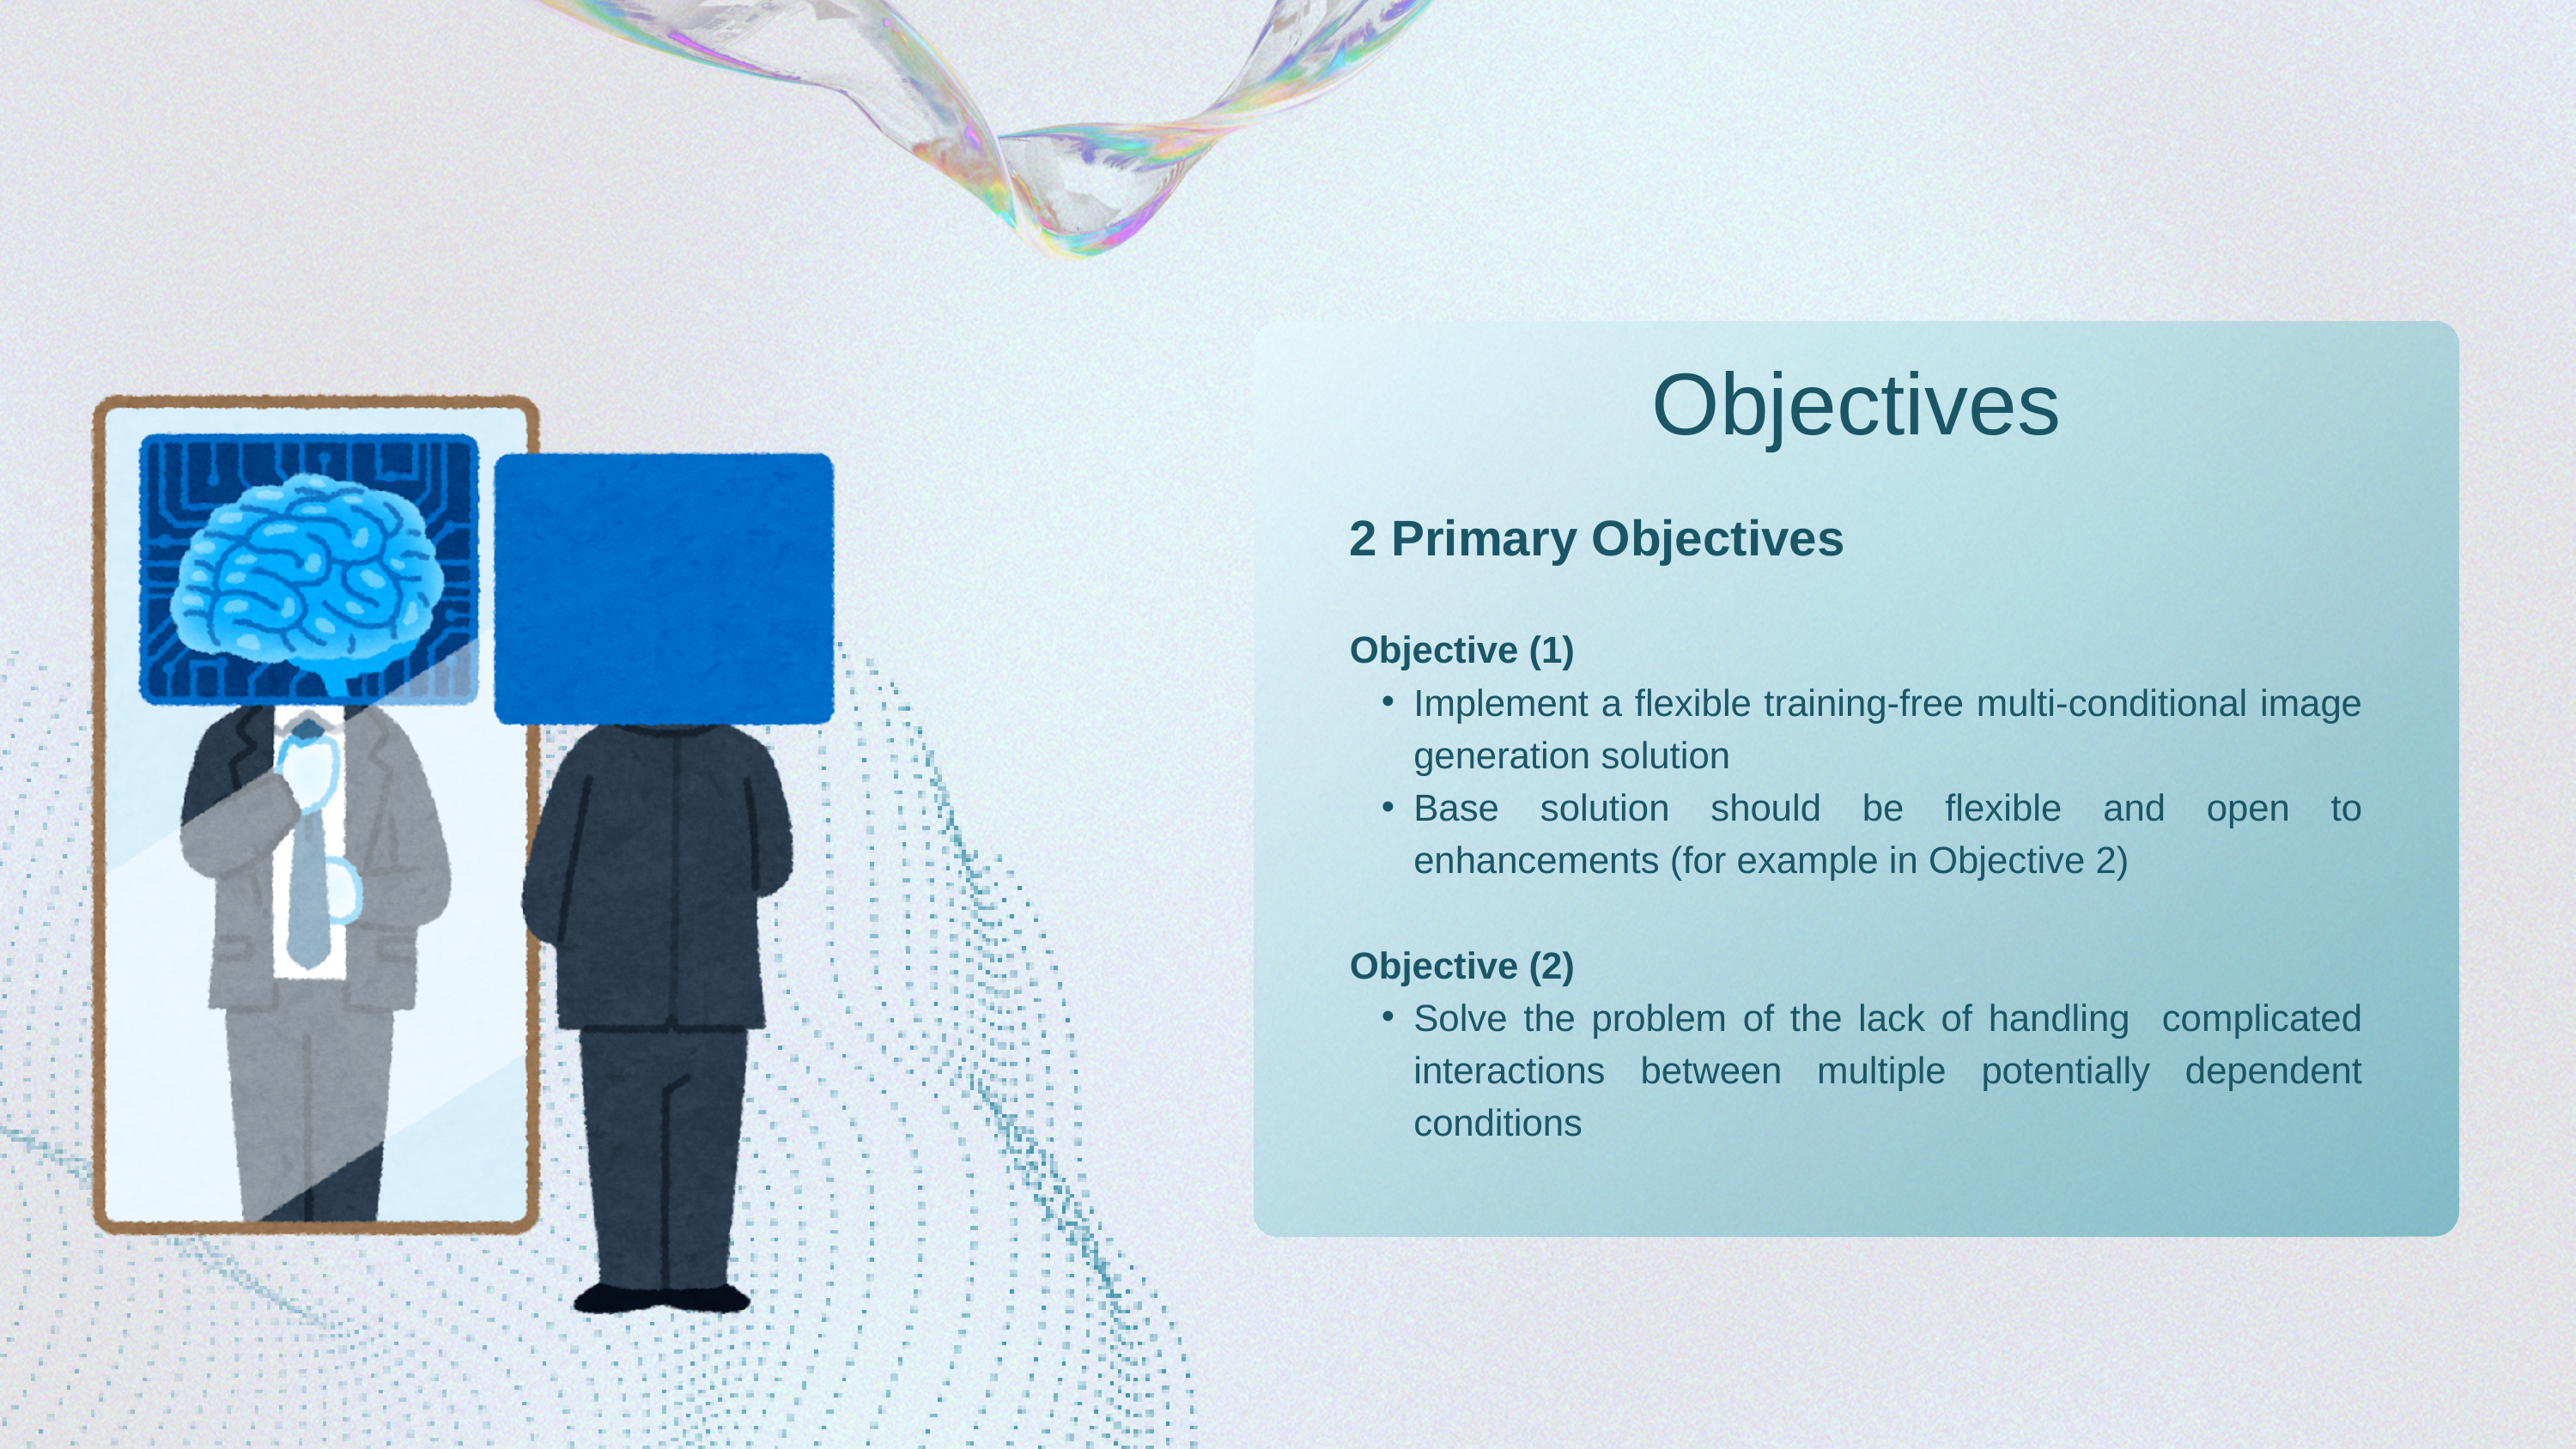

Objectives

2 Primary Objectives

Objective (1)
Implement a flexible training-free multi-conditional image generation solution
Base solution should be flexible and open to enhancements (for example in Objective 2)

Objective (2)
Solve the problem of the lack of handling  complicated interactions between multiple potentially dependent conditions